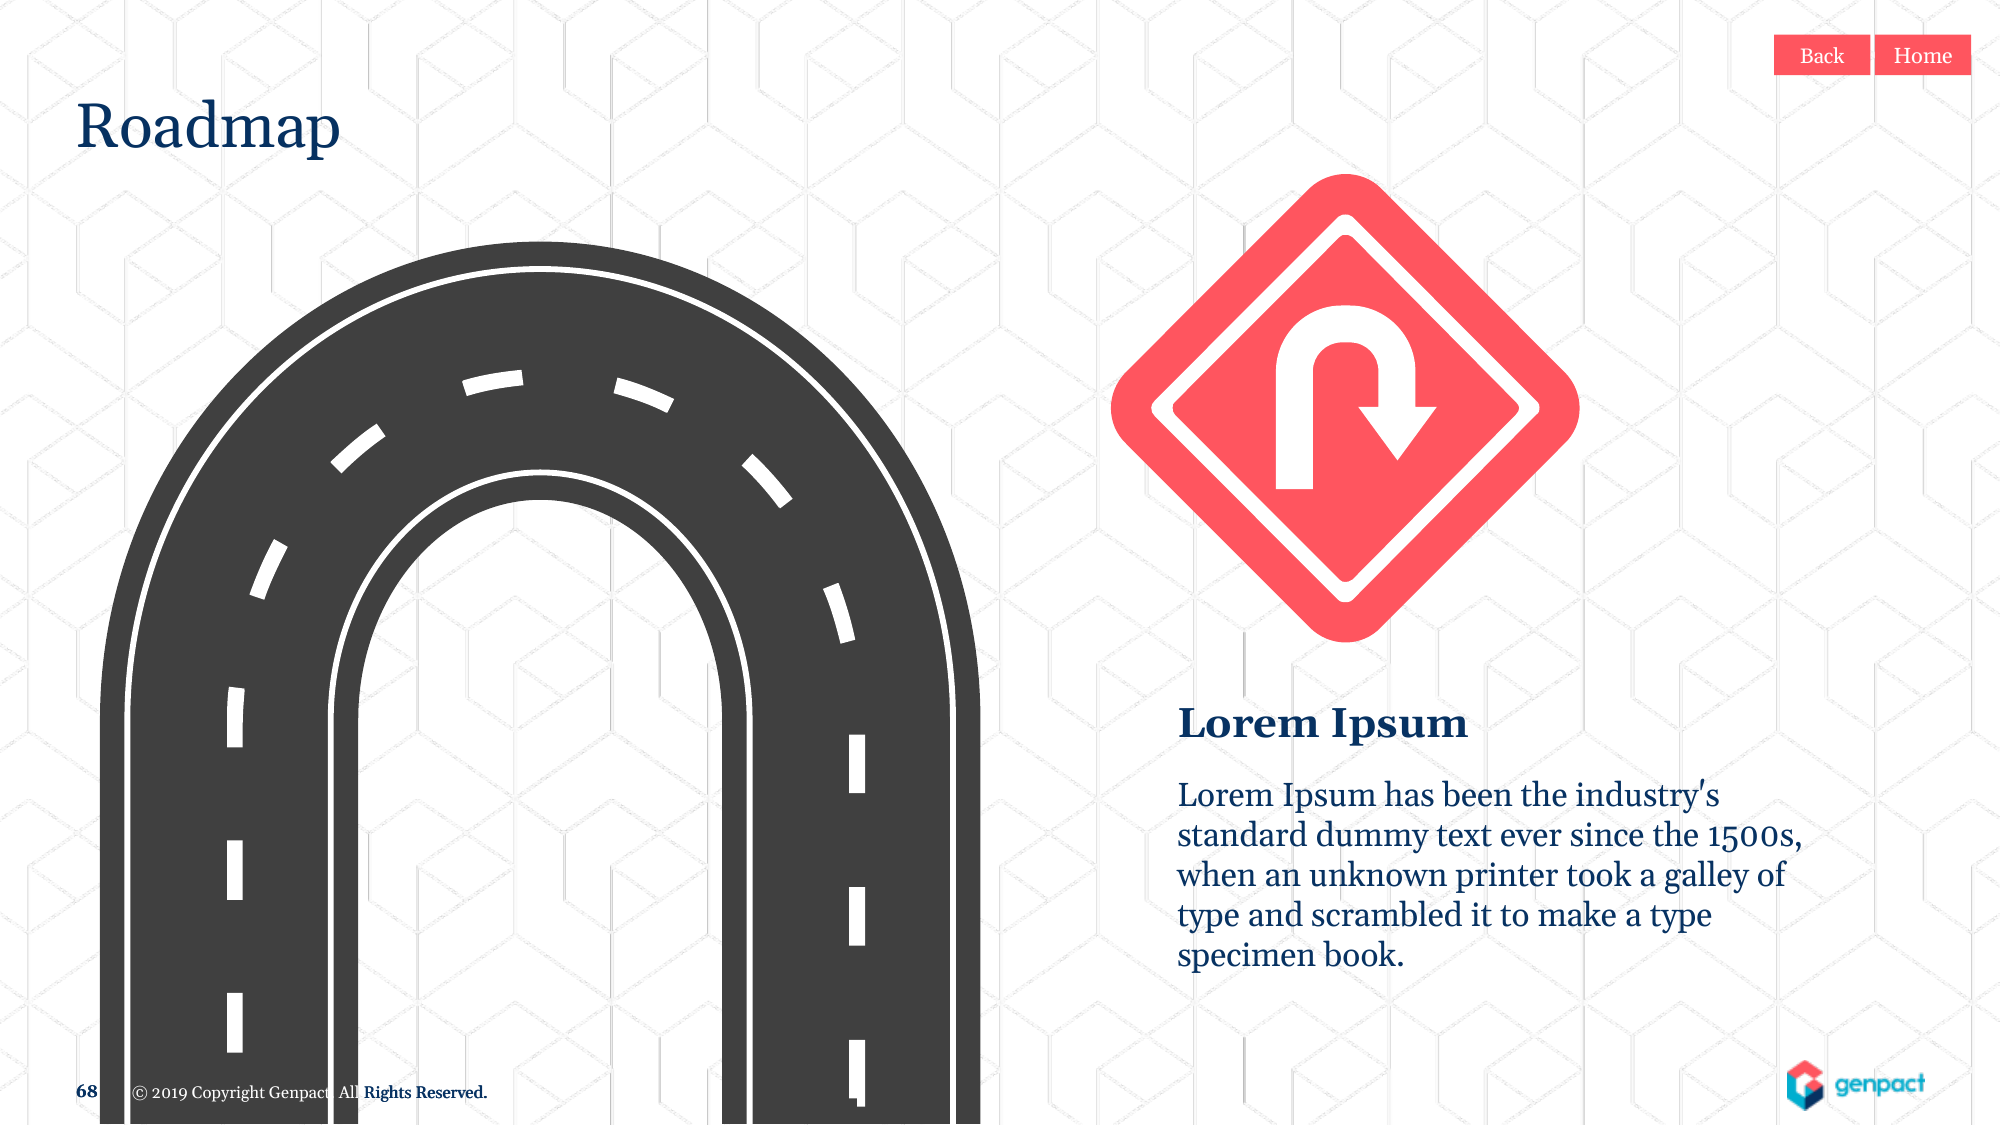

Back
Home
Roadmap

Lorem Ipsum
Lorem Ipsum has been the industry's standard dummy text ever since the 1500s, when an unknown printer took a galley of type and scrambled it to make a type specimen book.
68
© 2019 Copyright Genpact. All Rights Reserved.